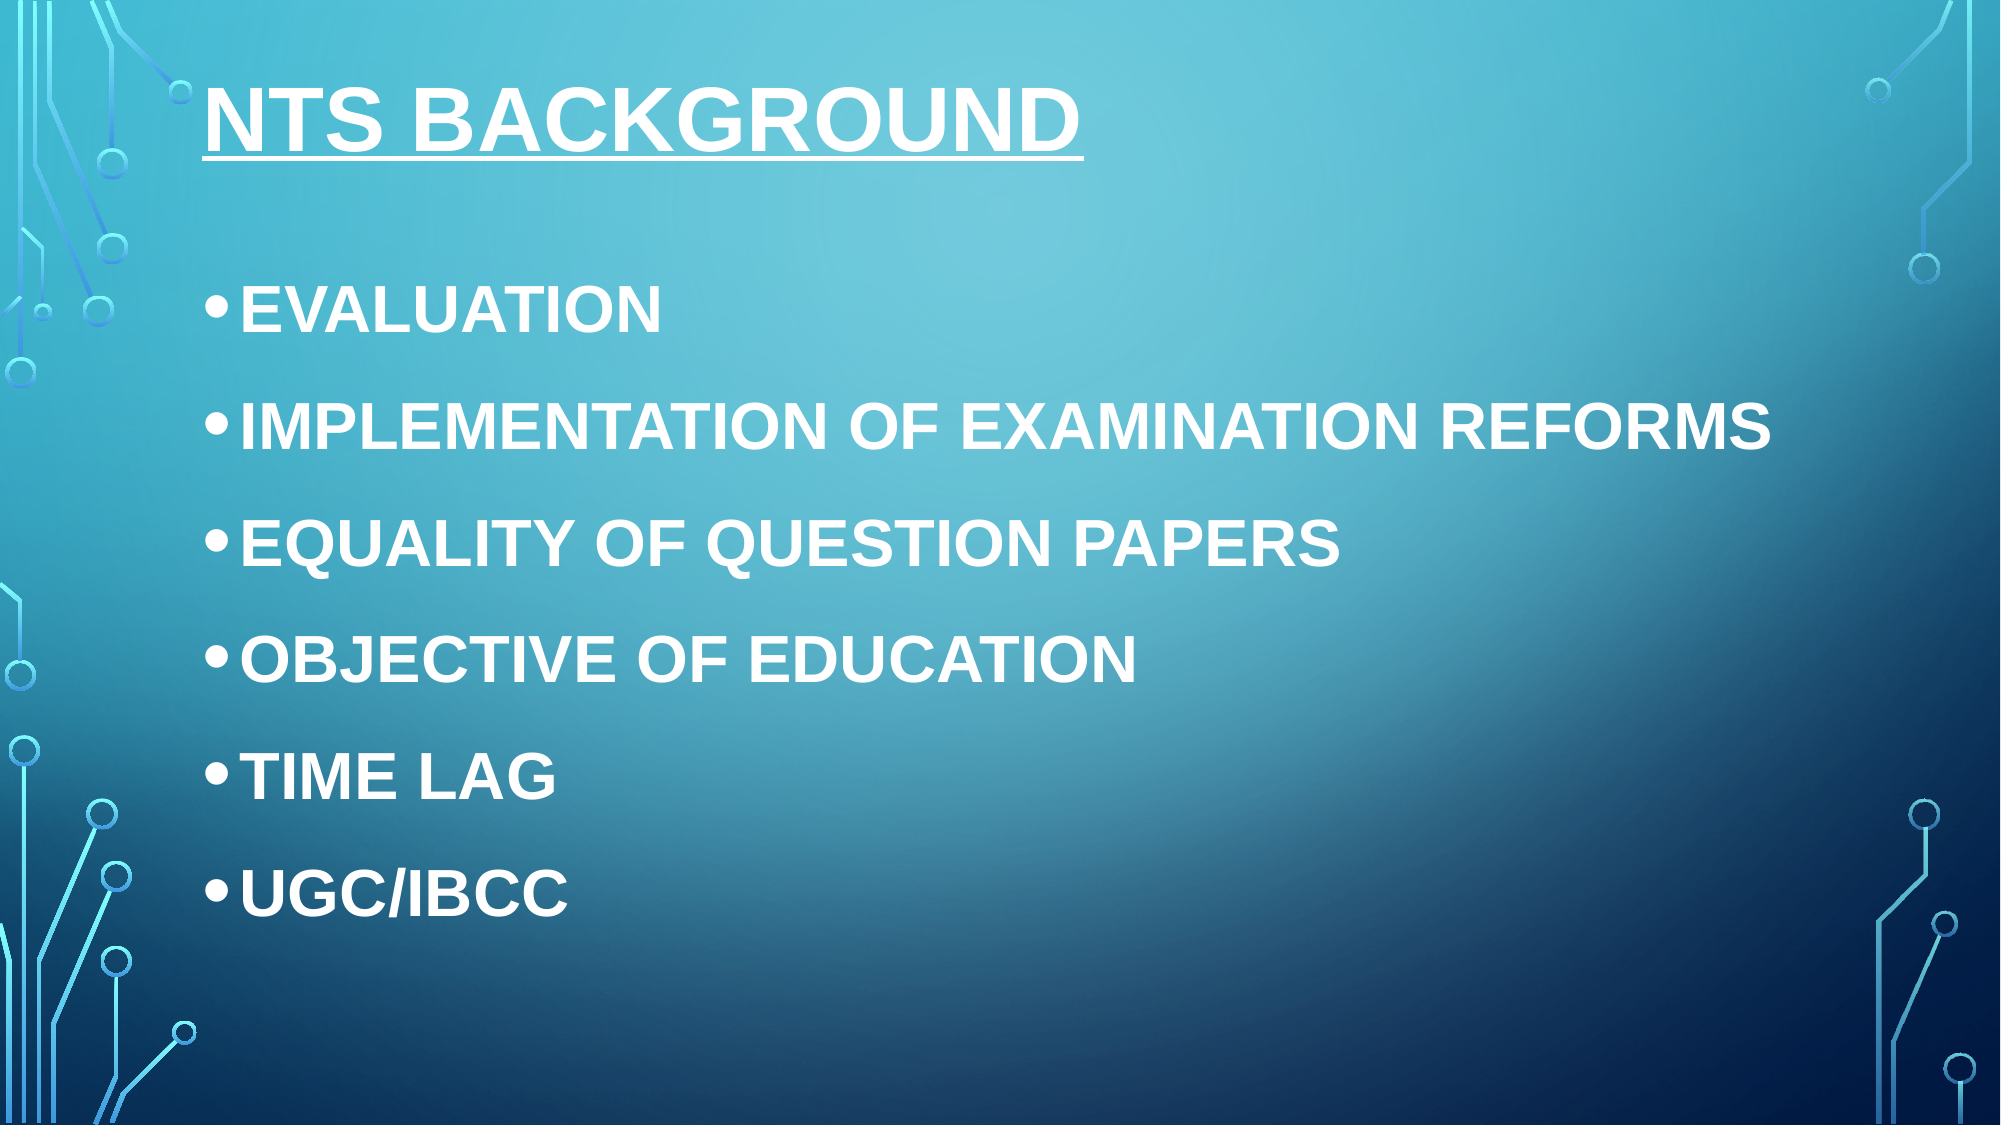

# NTS BACKGROUND
EVALUATION
IMPLEMENTATION OF EXAMINATION REFORMS
EQUALITY OF QUESTION PAPERS
OBJECTIVE OF EDUCATION
TIME LAG
UGC/IBCC